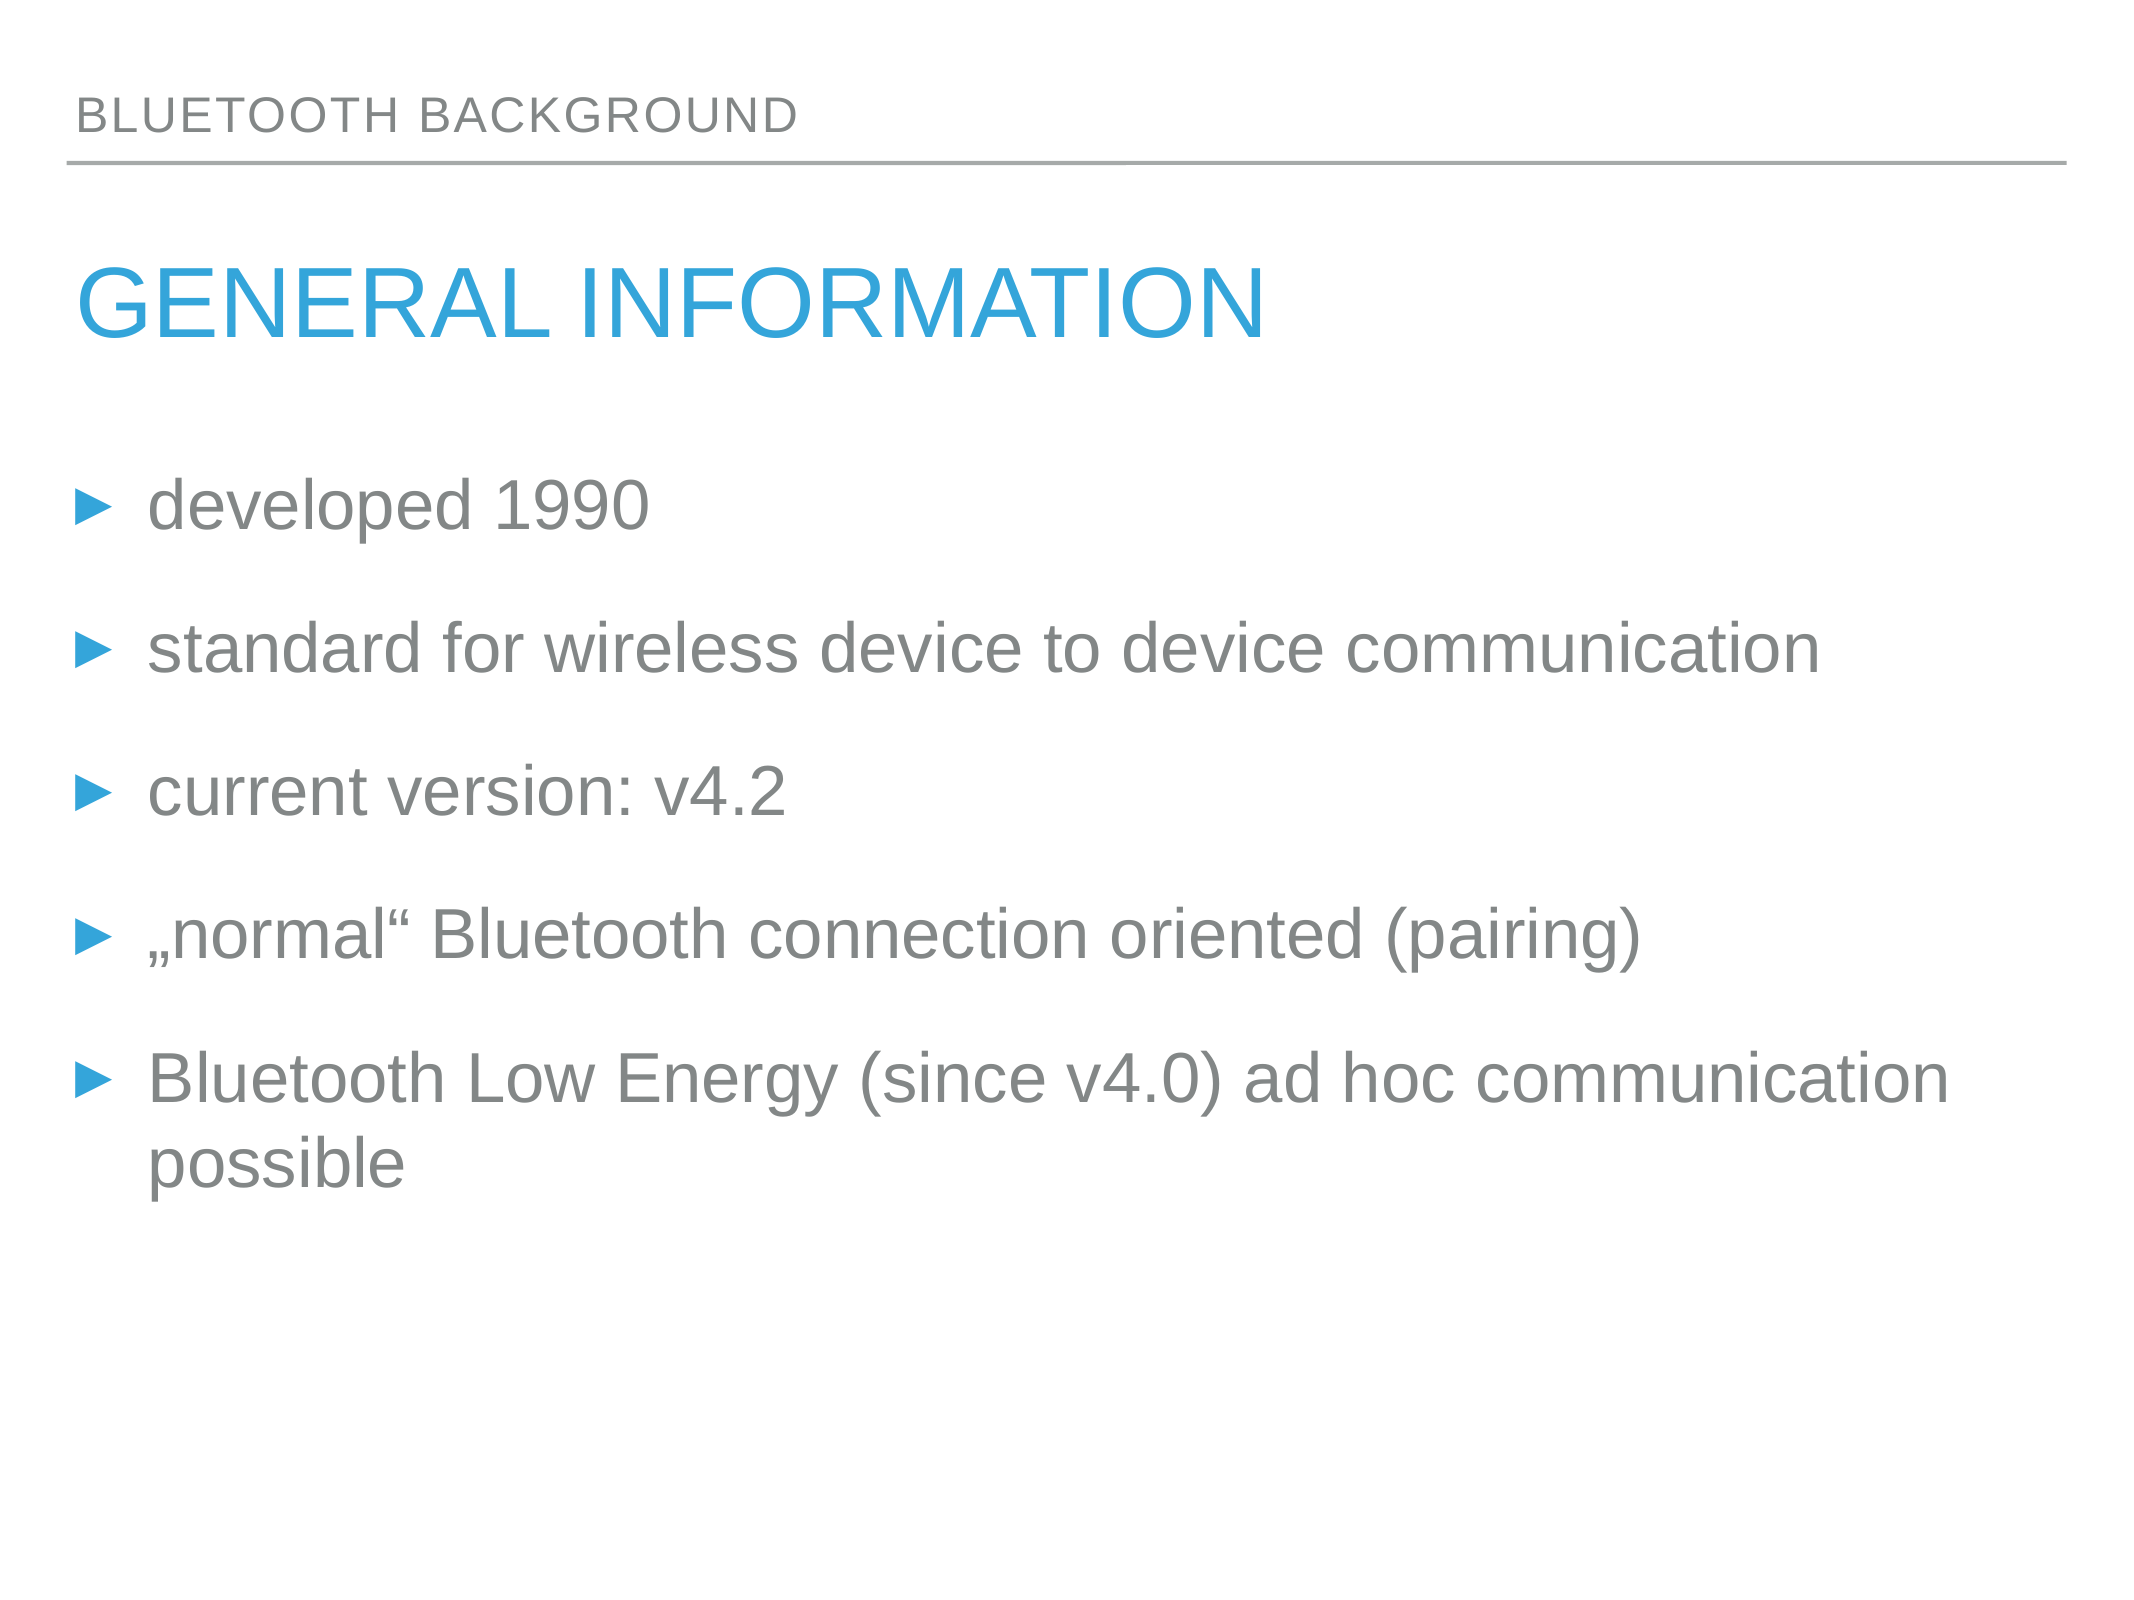

3
Bluetooth background
# General information
developed 1990
standard for wireless device to device communication
current version: v4.2
„normal“ Bluetooth connection oriented (pairing)
Bluetooth Low Energy (since v4.0) ad hoc communication possible